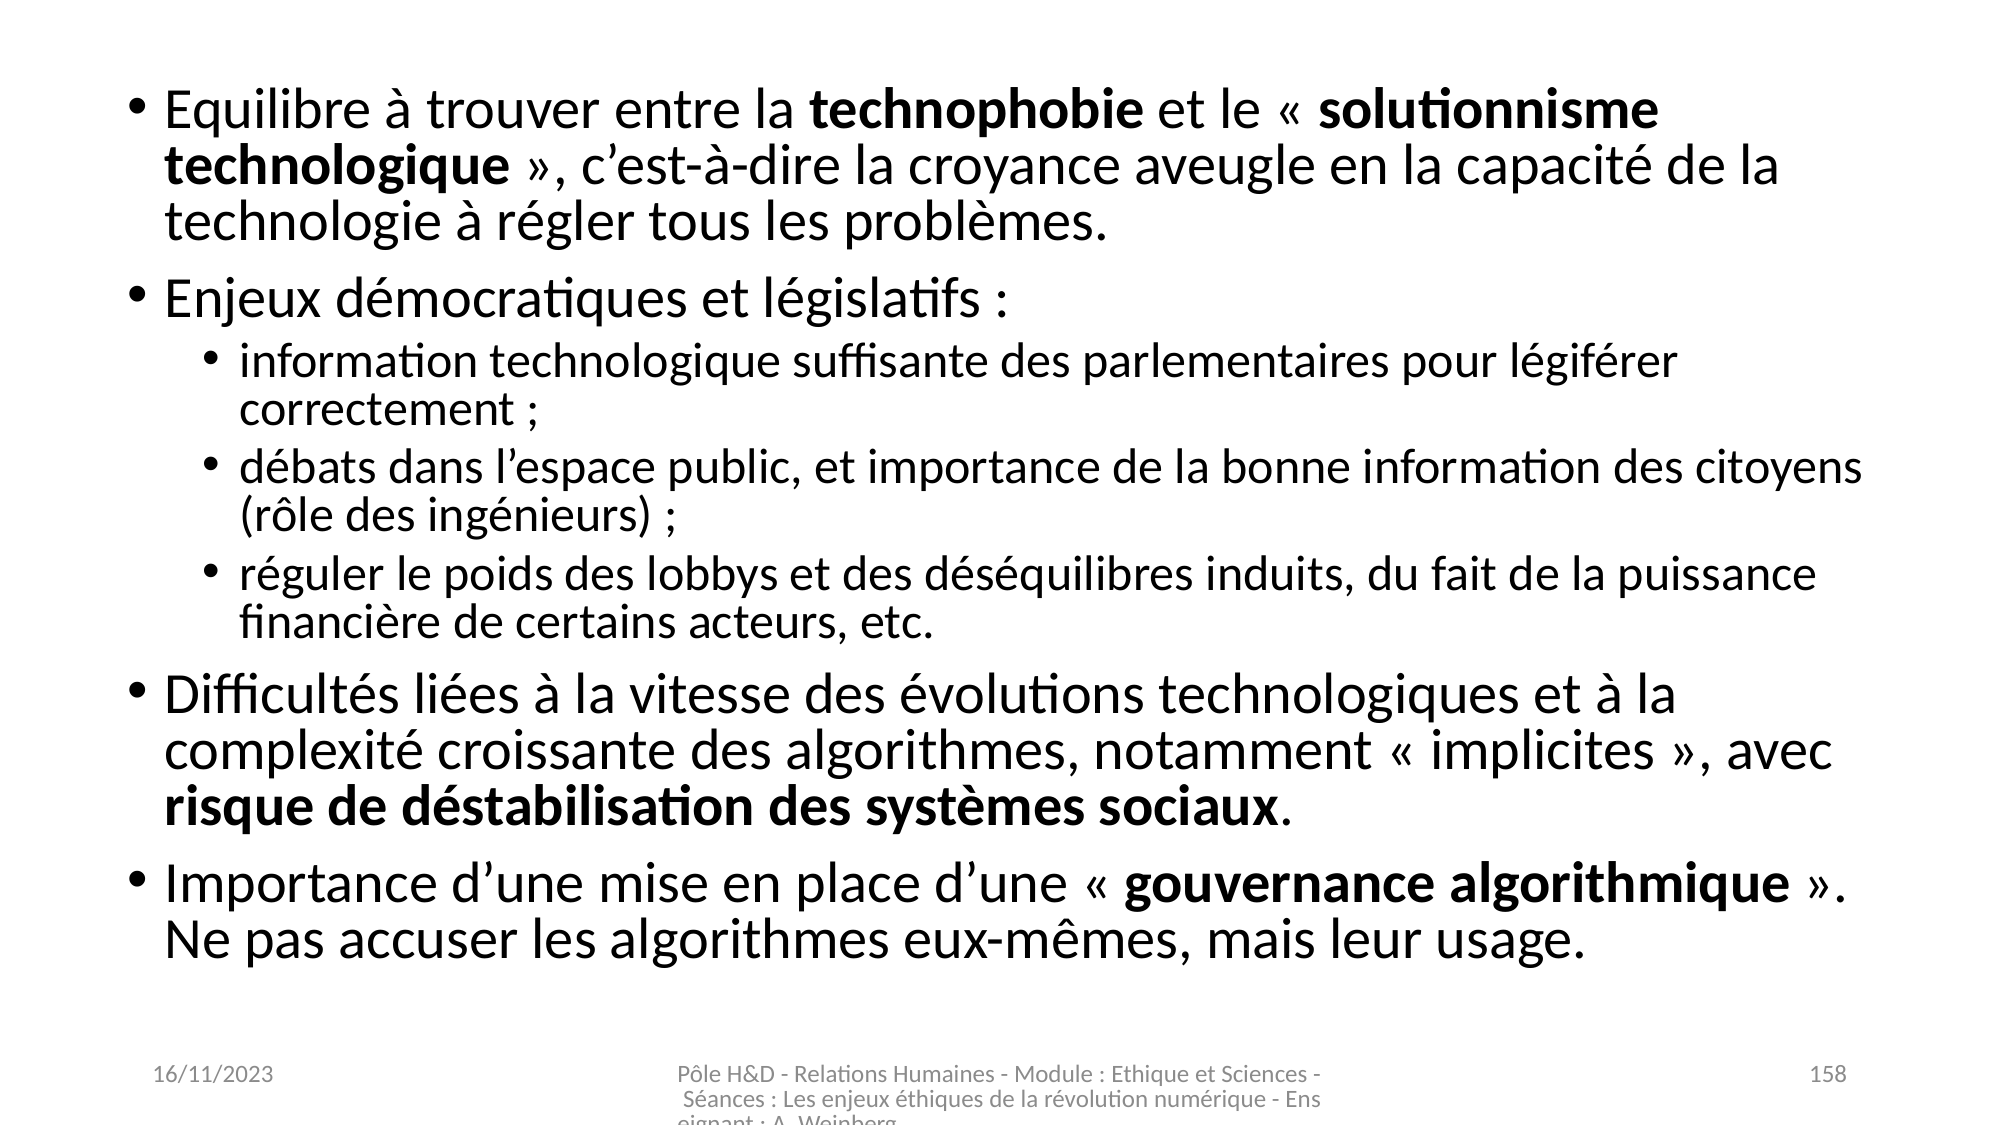

Equilibre à trouver entre la technophobie et le « solutionnisme technologique », c’est-à-dire la croyance aveugle en la capacité de la technologie à régler tous les problèmes.
Enjeux démocratiques et législatifs :
information technologique suffisante des parlementaires pour légiférer correctement ;
débats dans l’espace public, et importance de la bonne information des citoyens (rôle des ingénieurs) ;
réguler le poids des lobbys et des déséquilibres induits, du fait de la puissance financière de certains acteurs, etc.
Difficultés liées à la vitesse des évolutions technologiques et à la complexité croissante des algorithmes, notamment « implicites », avec risque de déstabilisation des systèmes sociaux.
Importance d’une mise en place d’une « gouvernance algorithmique ». Ne pas accuser les algorithmes eux-mêmes, mais leur usage.
16/11/2023
Pôle H&D - Relations Humaines - Module : Ethique et Sciences - Séances : Les enjeux éthiques de la révolution numérique - Enseignant : A. Weinberg
158